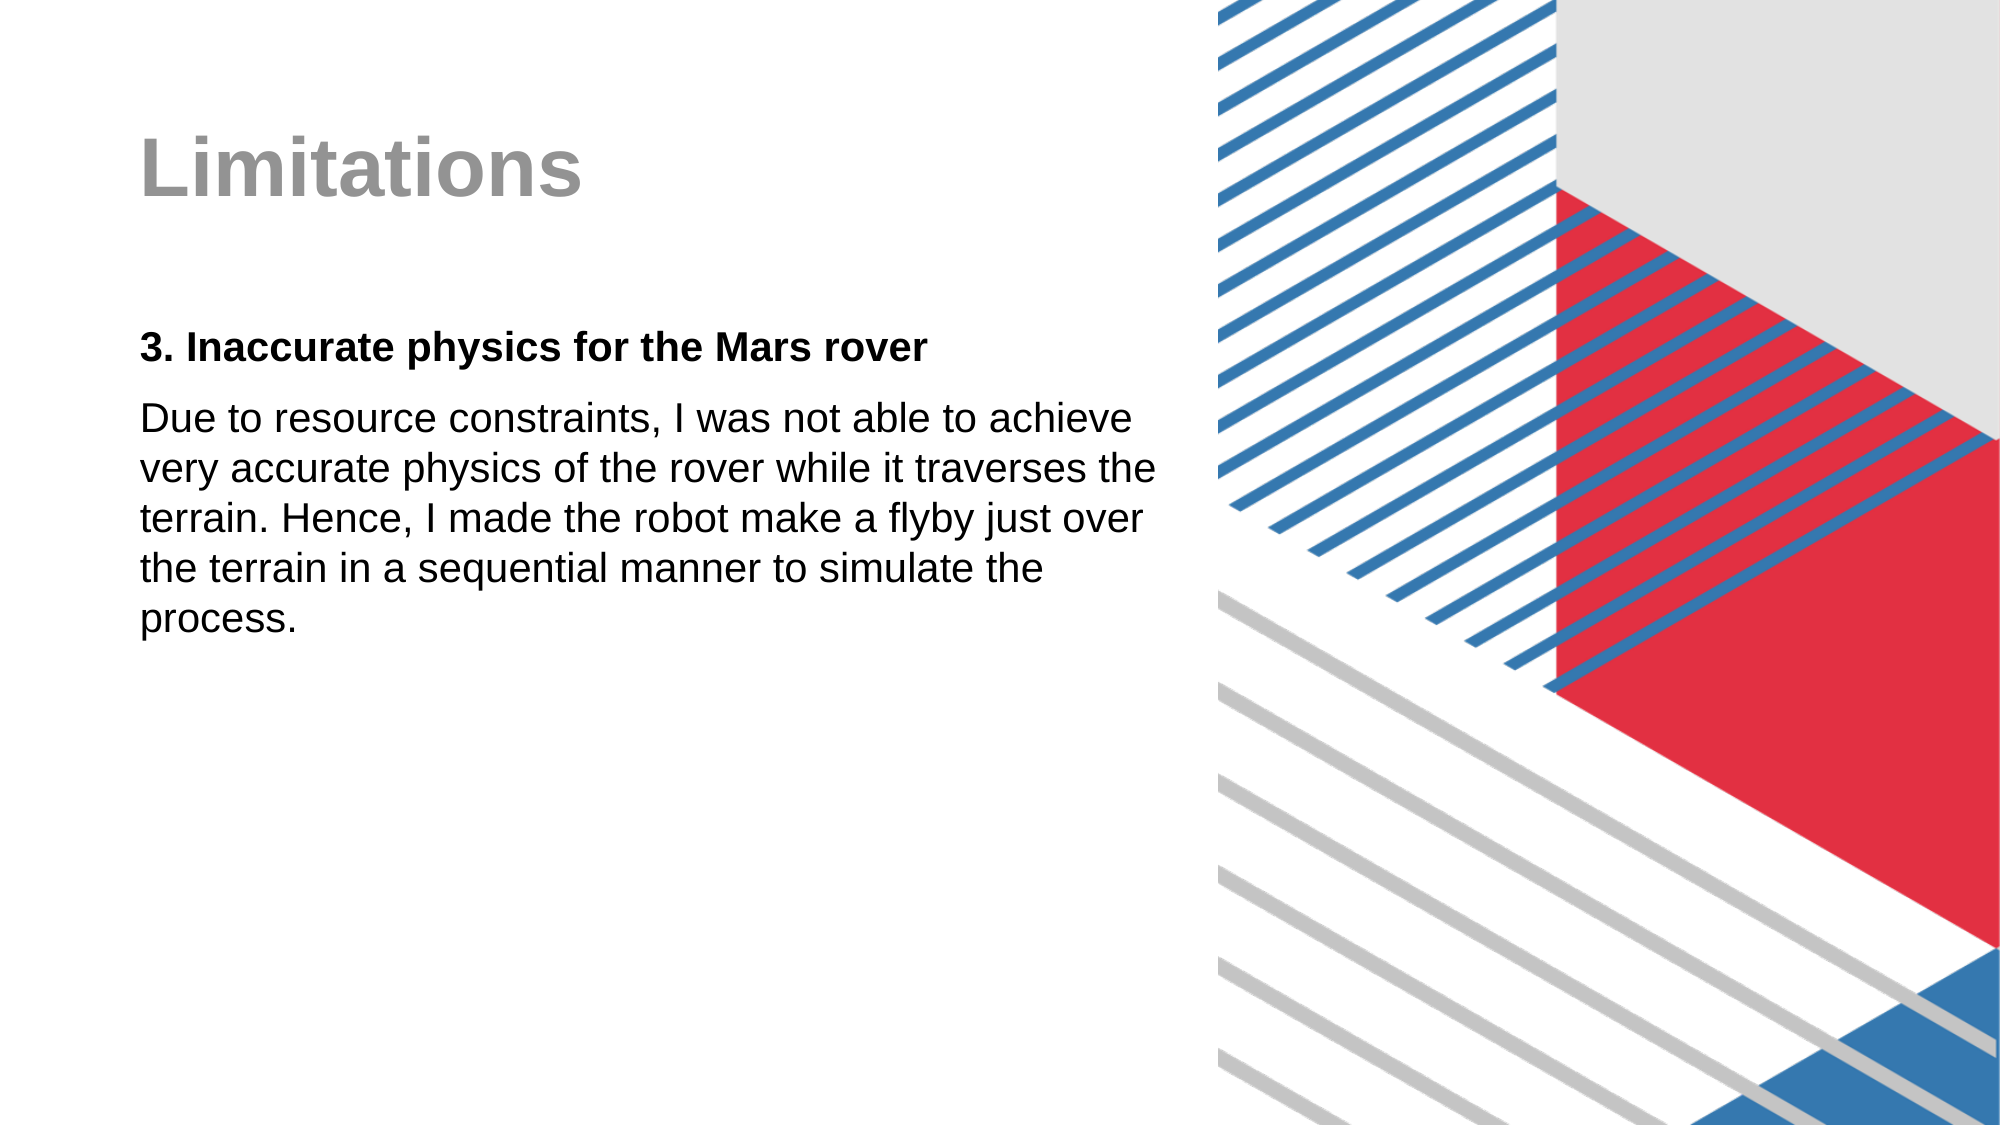

# Limitations
3. Inaccurate physics for the Mars rover
Due to resource constraints, I was not able to achieve very accurate physics of the rover while it traverses the terrain. Hence, I made the robot make a flyby just over the terrain in a sequential manner to simulate the process.